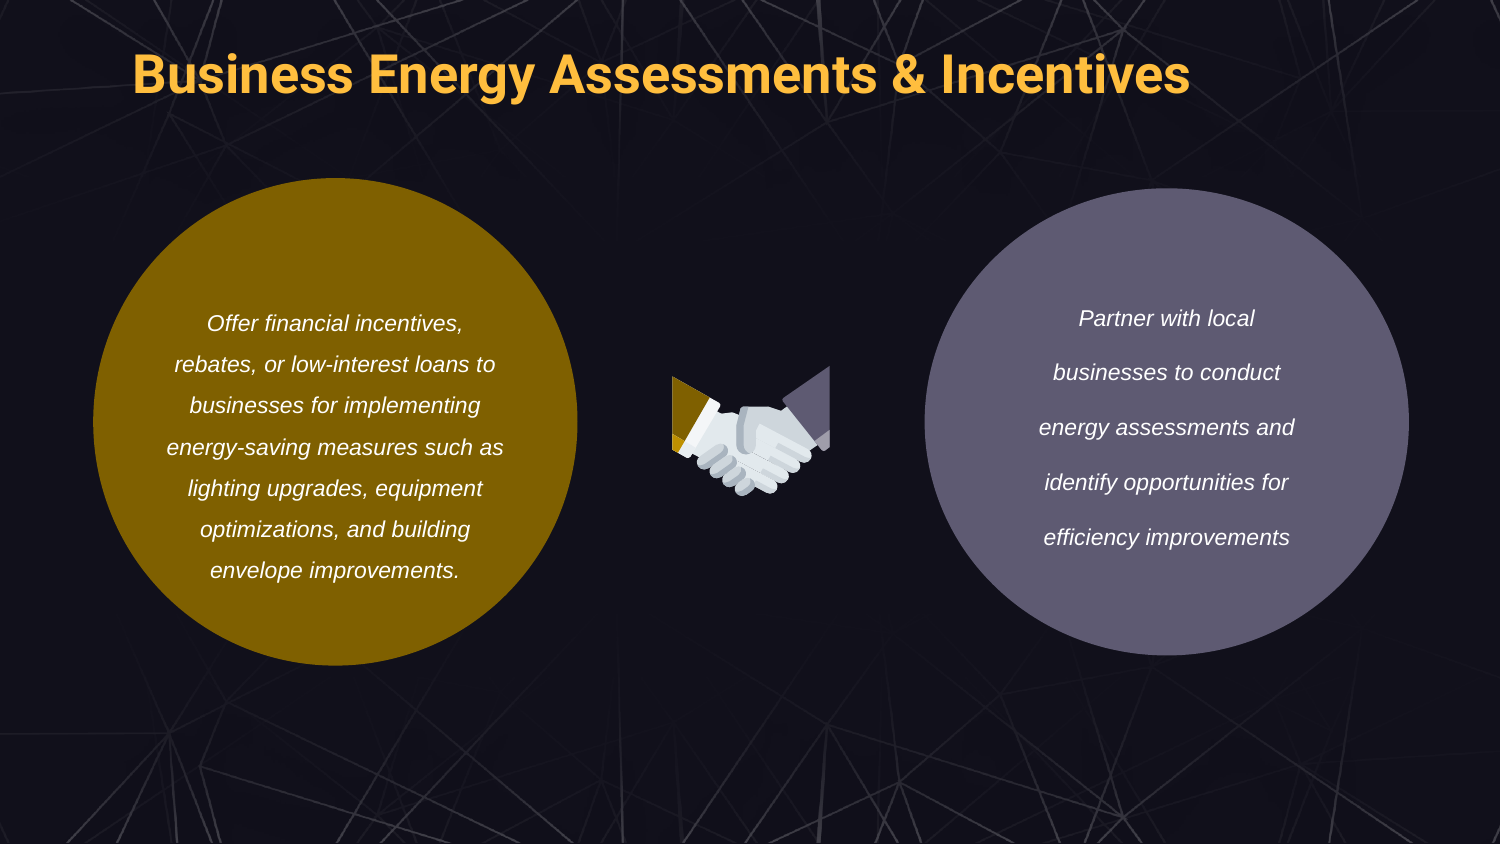

Business Energy Assessments & Incentives

Offer financial incentives, rebates, or low-interest loans to businesses for implementing energy-saving measures such as lighting upgrades, equipment optimizations, and building envelope improvements.
Partner with local businesses to conduct energy assessments and identify opportunities for efficiency improvements